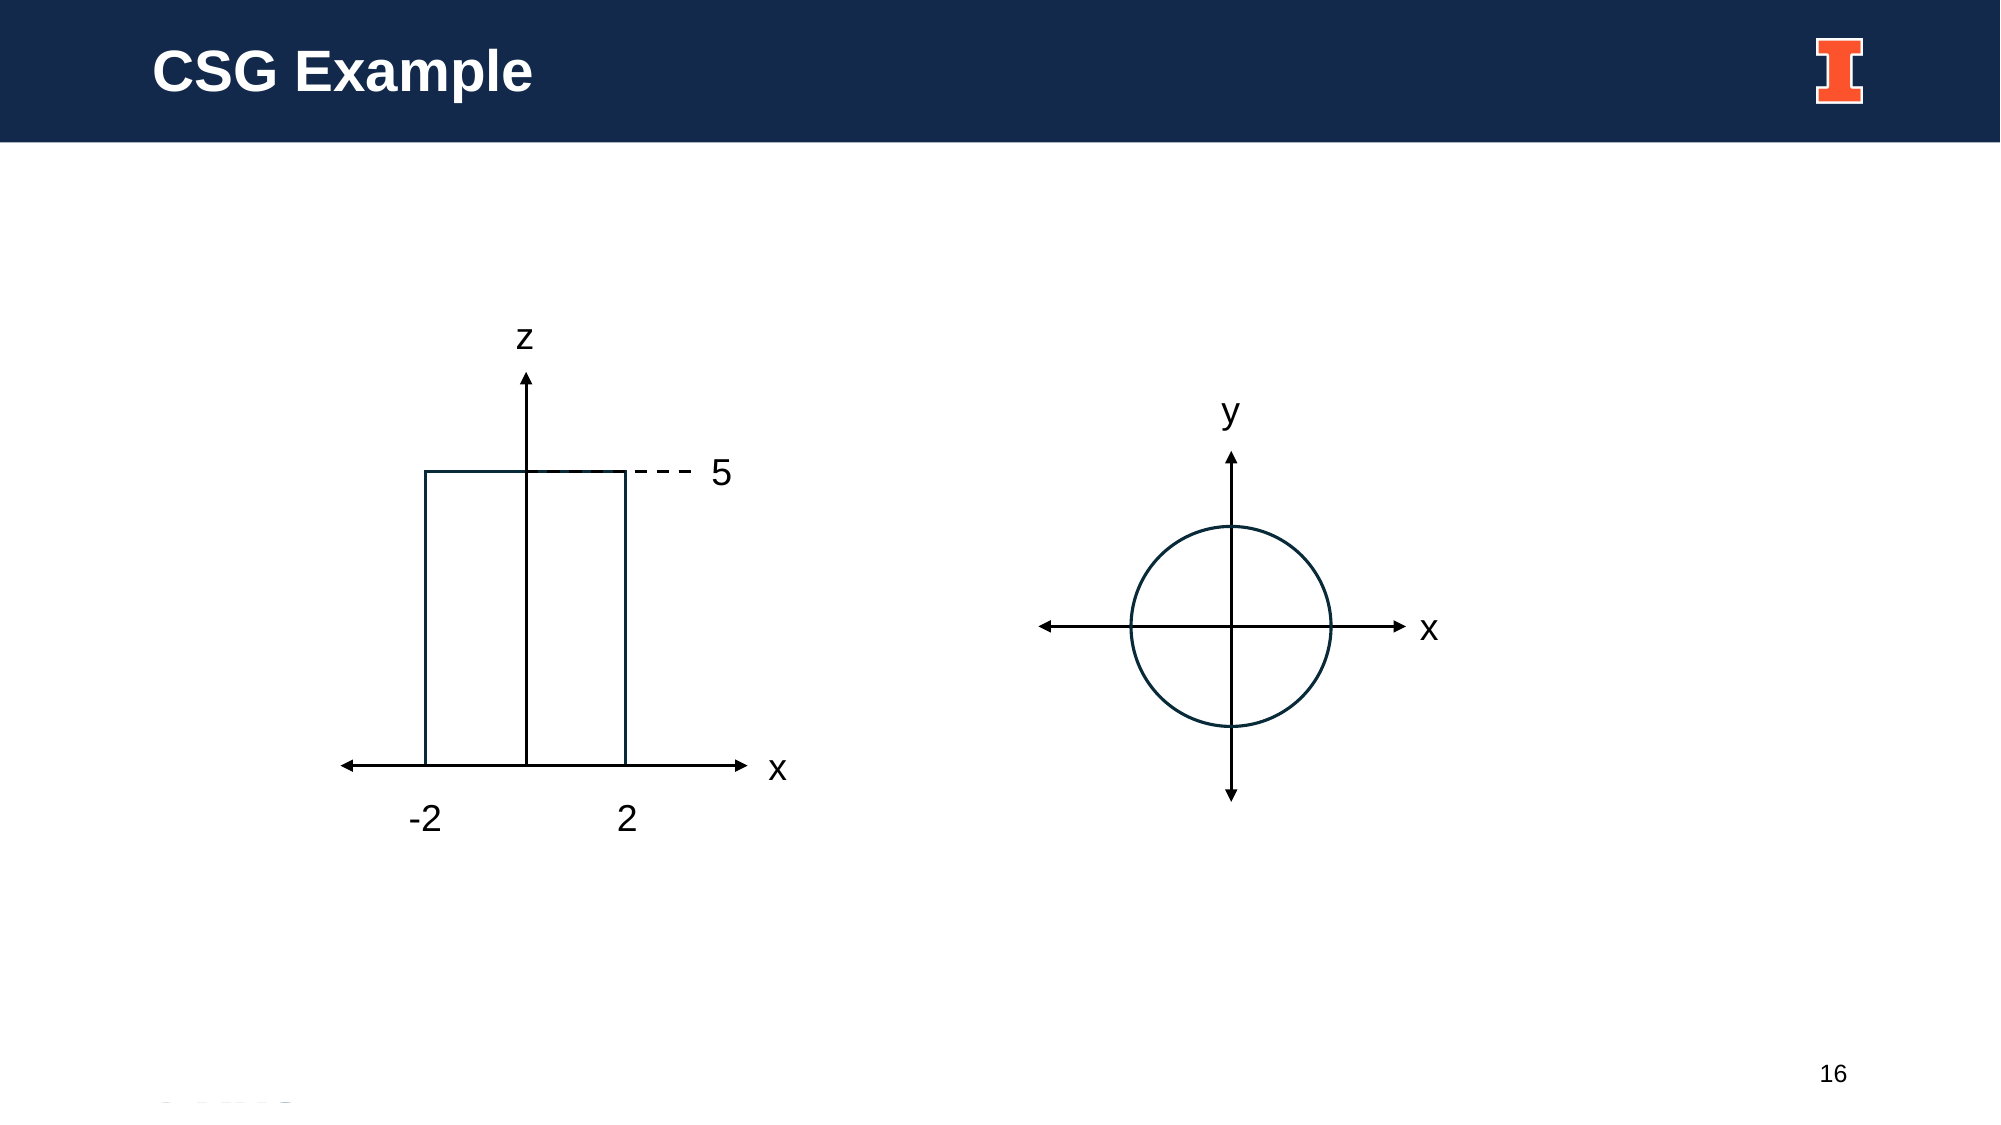

# CSG Example
z
y
5

x
x
-2
2

16